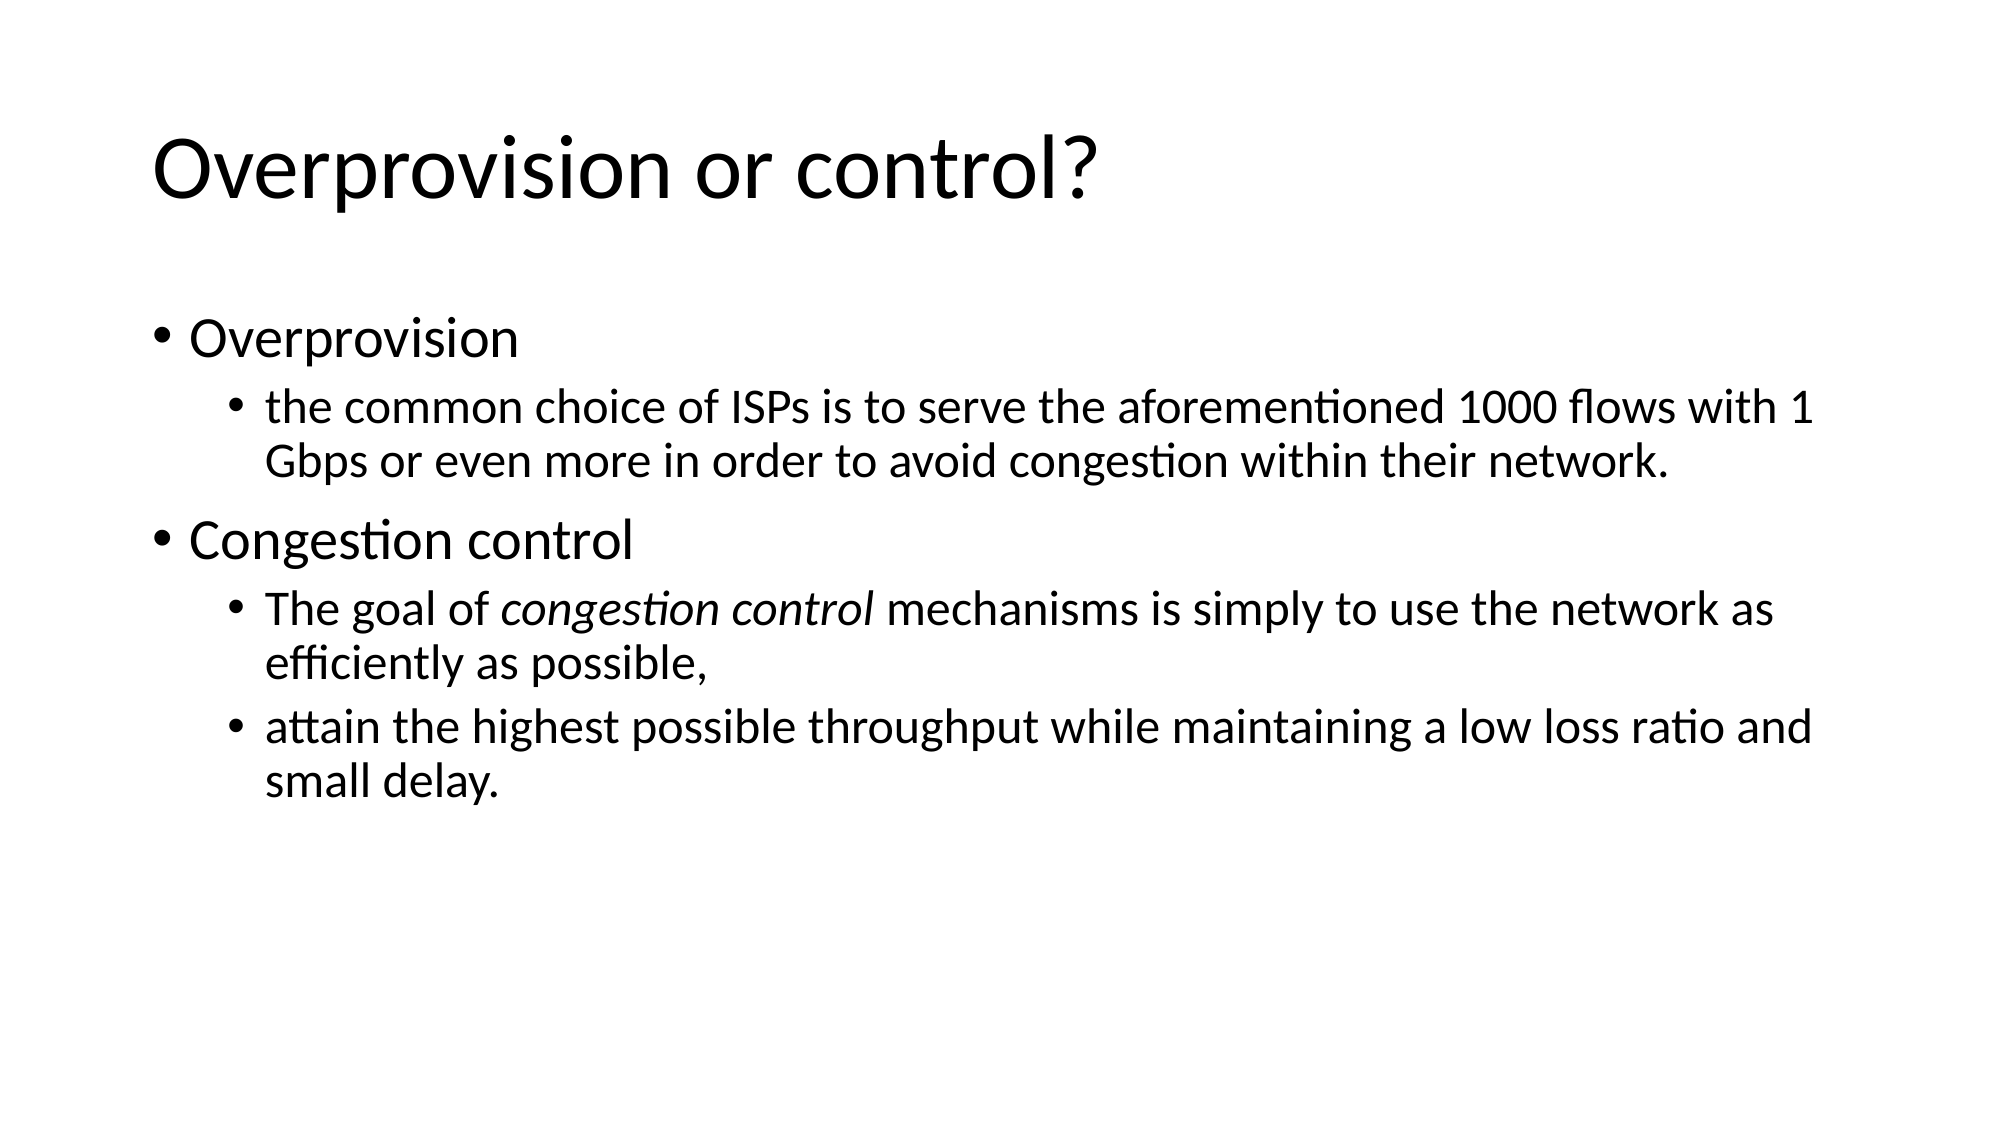

# Overprovision or control?
Overprovision
the common choice of ISPs is to serve the aforementioned 1000 flows with 1 Gbps or even more in order to avoid congestion within their network.
Congestion control
The goal of congestion control mechanisms is simply to use the network as efficiently as possible,
attain the highest possible throughput while maintaining a low loss ratio and small delay.

26